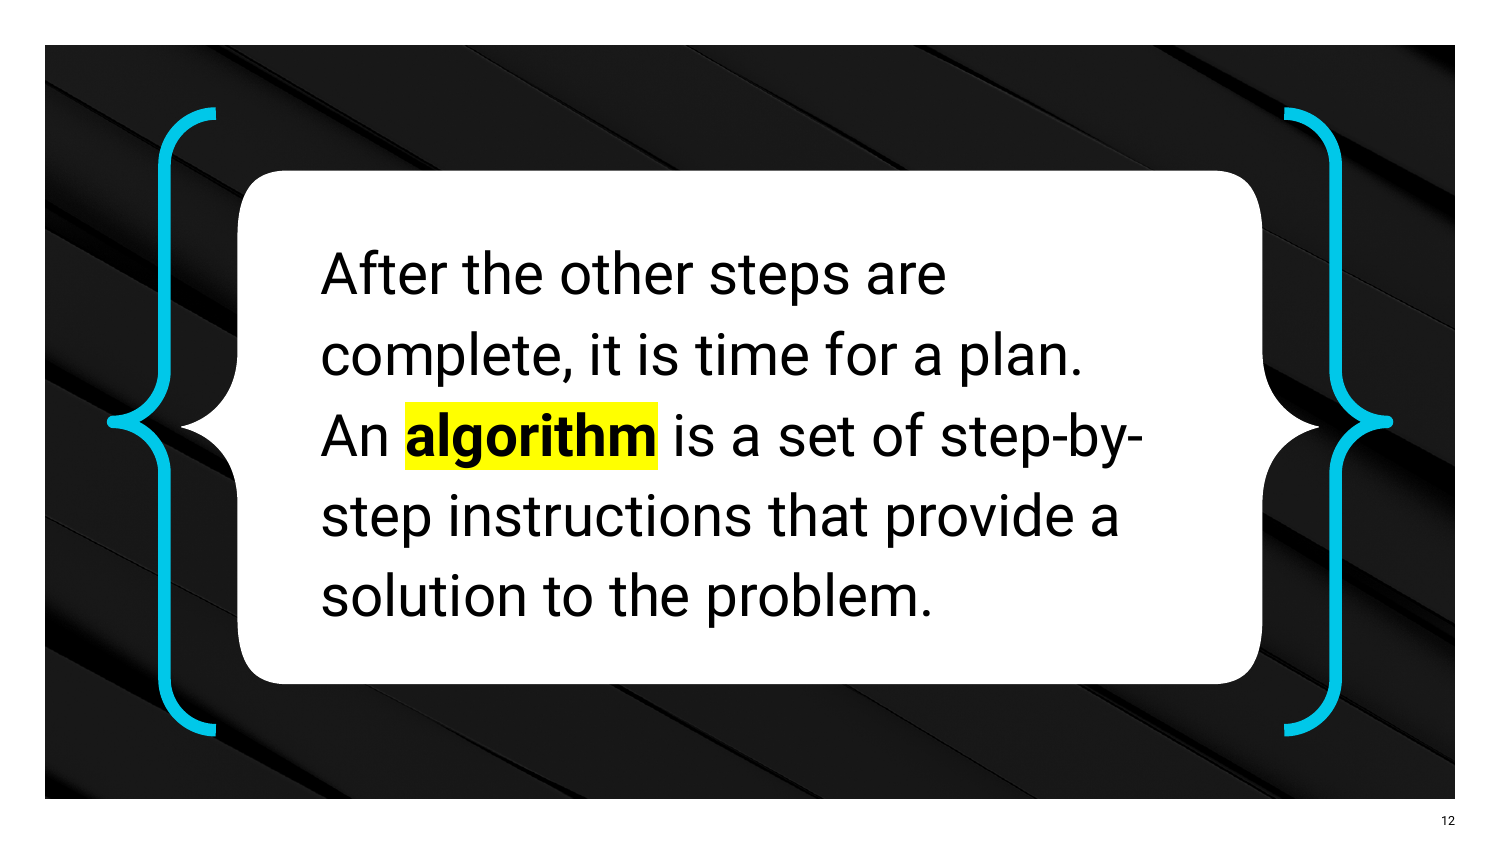

After the other steps are
complete, it is time for a plan.
An algorithm is a set of step-by-step instructions that provide a solution to the problem.